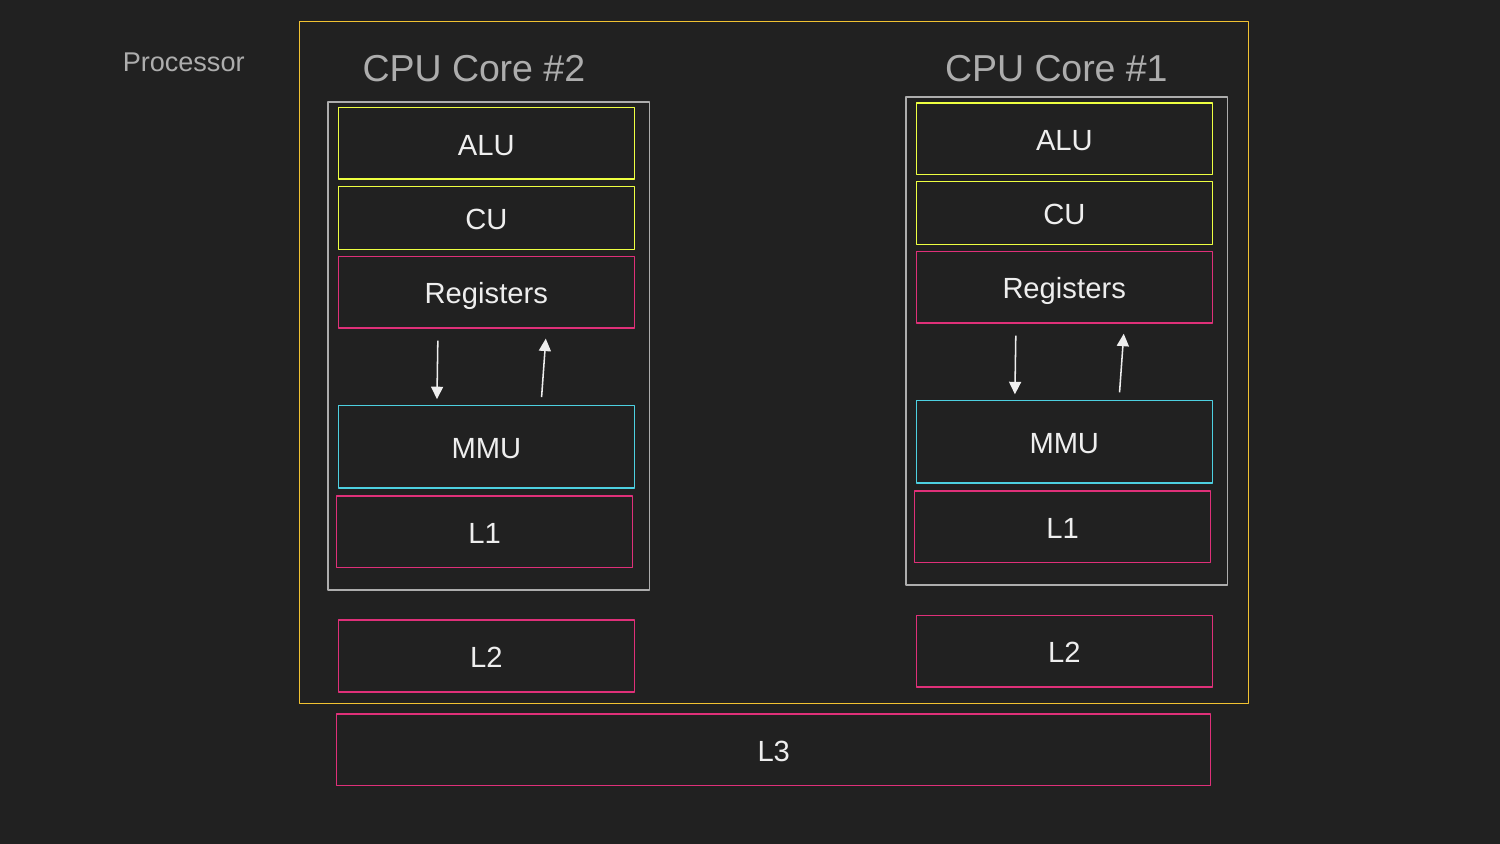

Processor
CPU Core #2
CPU Core #1

ALU
ALU
CU
CU
Registers
Registers
MMU
MMU
L1
L1
L2
L2
L3